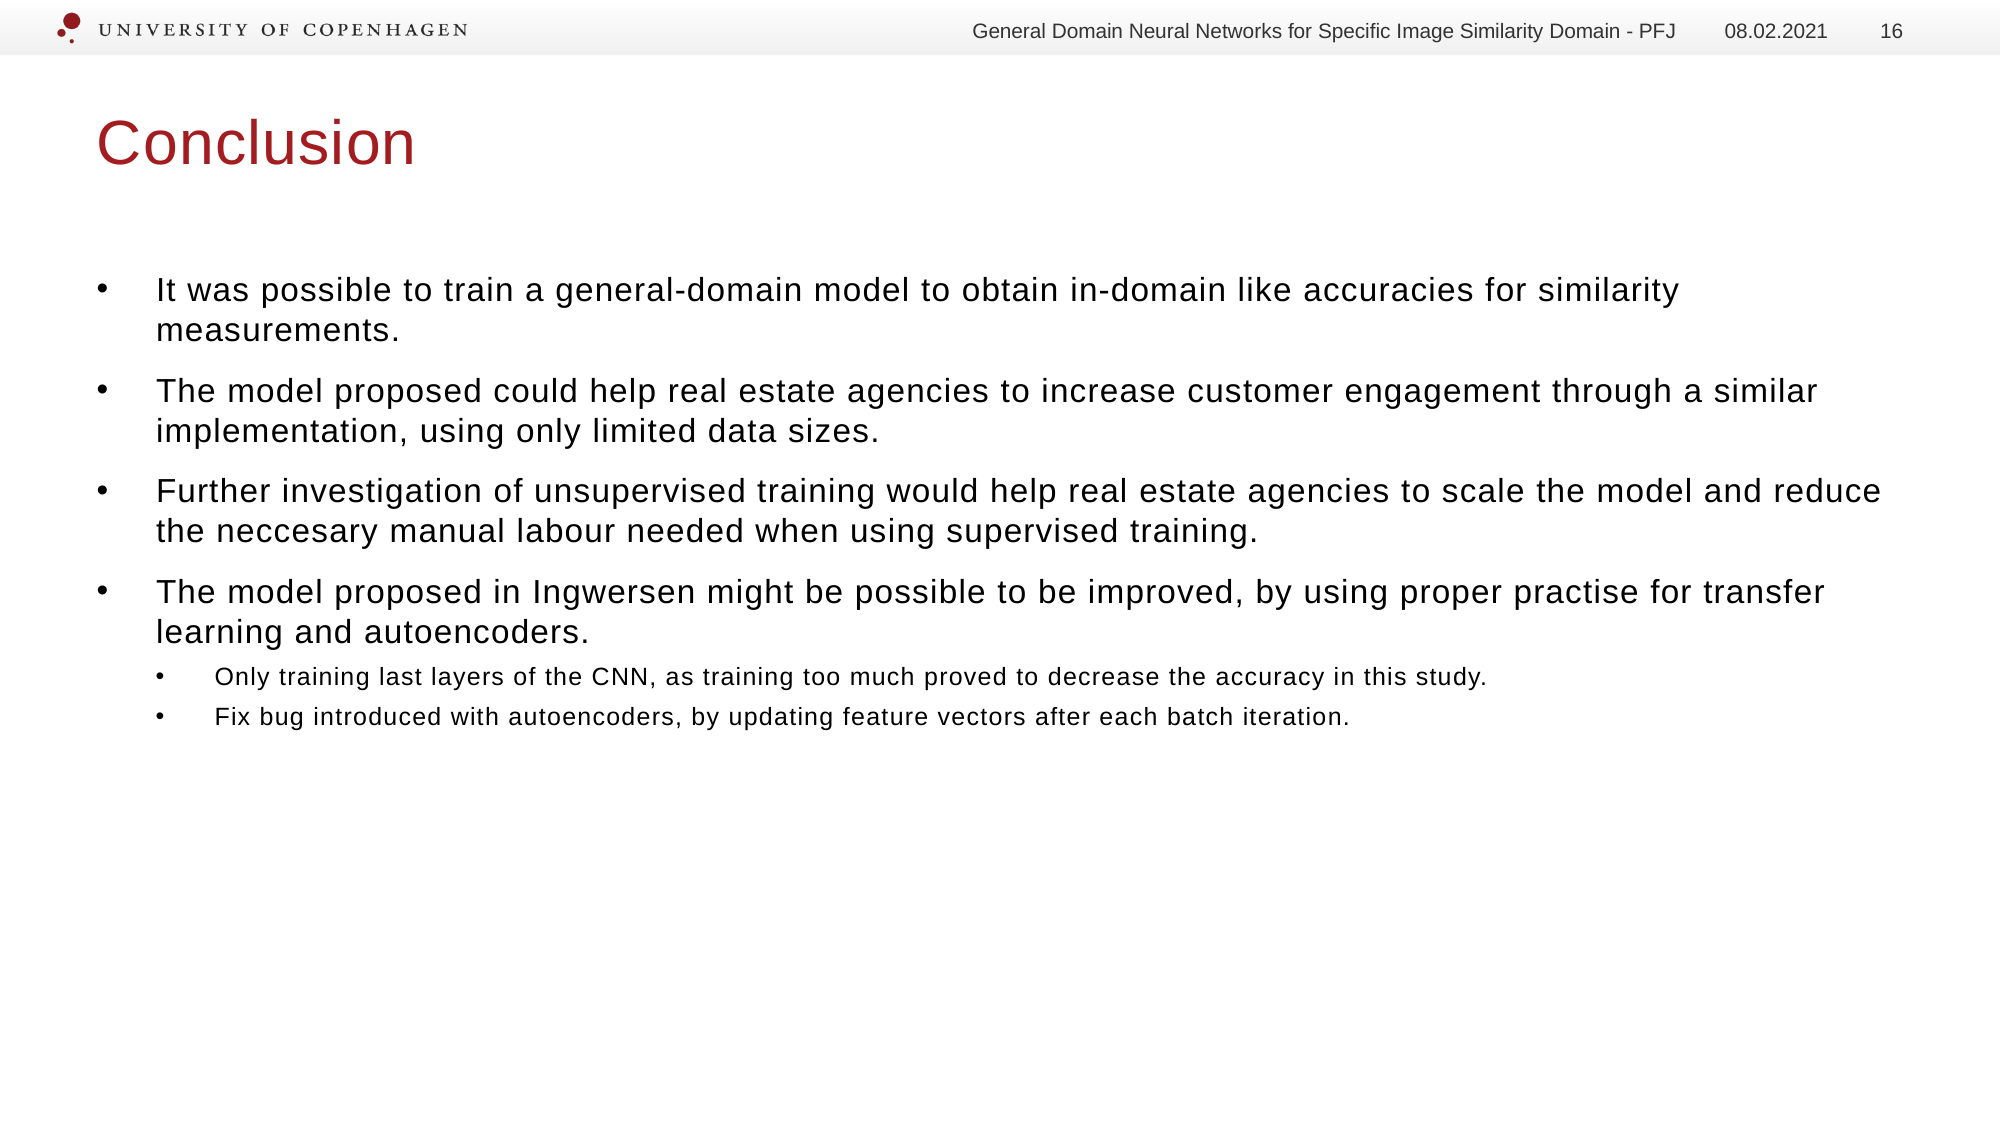

General Domain Neural Networks for Speciﬁc Image Similarity Domain - PFJ
08.02.2021
16
# Conclusion
It was possible to train a general-domain model to obtain in-domain like accuracies for similarity measurements.
The model proposed could help real estate agencies to increase customer engagement through a similar implementation, using only limited data sizes.
Further investigation of unsupervised training would help real estate agencies to scale the model and reduce the neccesary manual labour needed when using supervised training.
The model proposed in Ingwersen might be possible to be improved, by using proper practise for transfer learning and autoencoders.
Only training last layers of the CNN, as training too much proved to decrease the accuracy in this study.
Fix bug introduced with autoencoders, by updating feature vectors after each batch iteration.